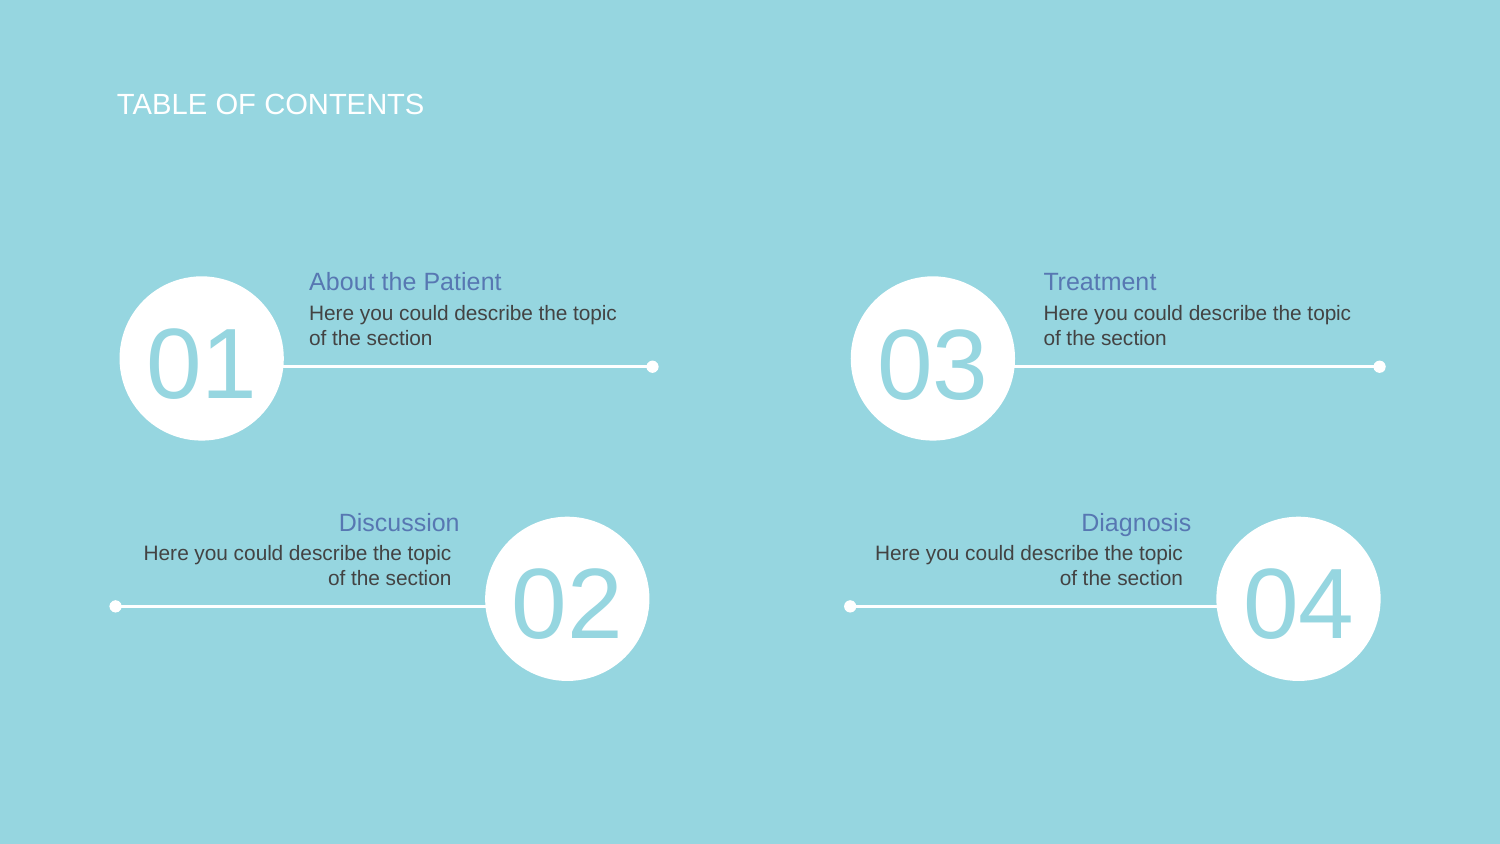

TABLE OF CONTENTS
About the Patient
Treatment

Here you could describe the topic of the section
Here you could describe the topic of the section
# 01
03
Discussion
Diagnosis

Here you could describe the topic of the section
Here you could describe the topic of the section
02
04